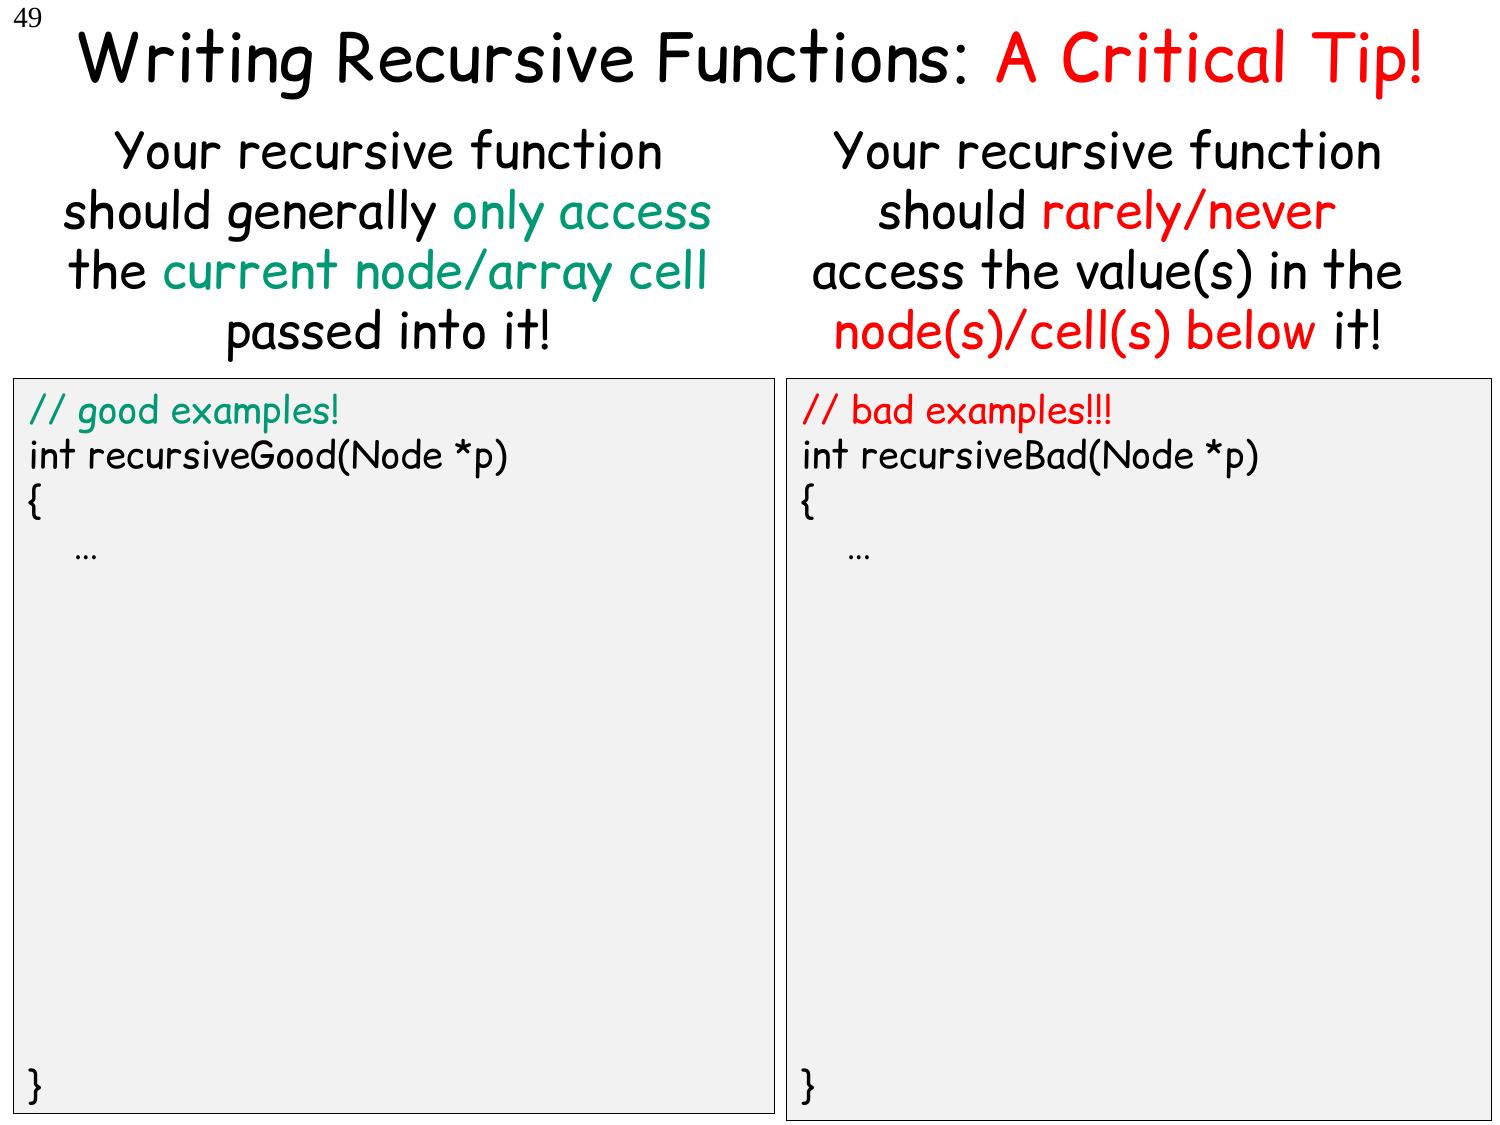

# Writing Recursive Functions: A Critical Tip!
49
Your recursive function should generally only access the current node/array cell passed into it!
Your recursive function should rarely/never access the value(s) in the node(s)/cell(s) below it!
// good examples!
int recursiveGood(Node *p)
{
    …
    if (p->value == someValue)
       do something;
   if (p == nullptr || p->next == nullptr)
       do something;

    int v = p->value +
           recursiveGood(p->next);

    if (p->value > recursiveGood(p->next))
       do something;
}
// bad examples!!!
int recursiveBad(Node *p)
{
    …
    if (p->next->value == someValue)
       do something;

   if (p->next->next == nullptr)
       do something;

   int v = p->value + p->next->value +
           recursiveBad(p->next->next);

   if (p->value > p->next->value)
       do something;
}